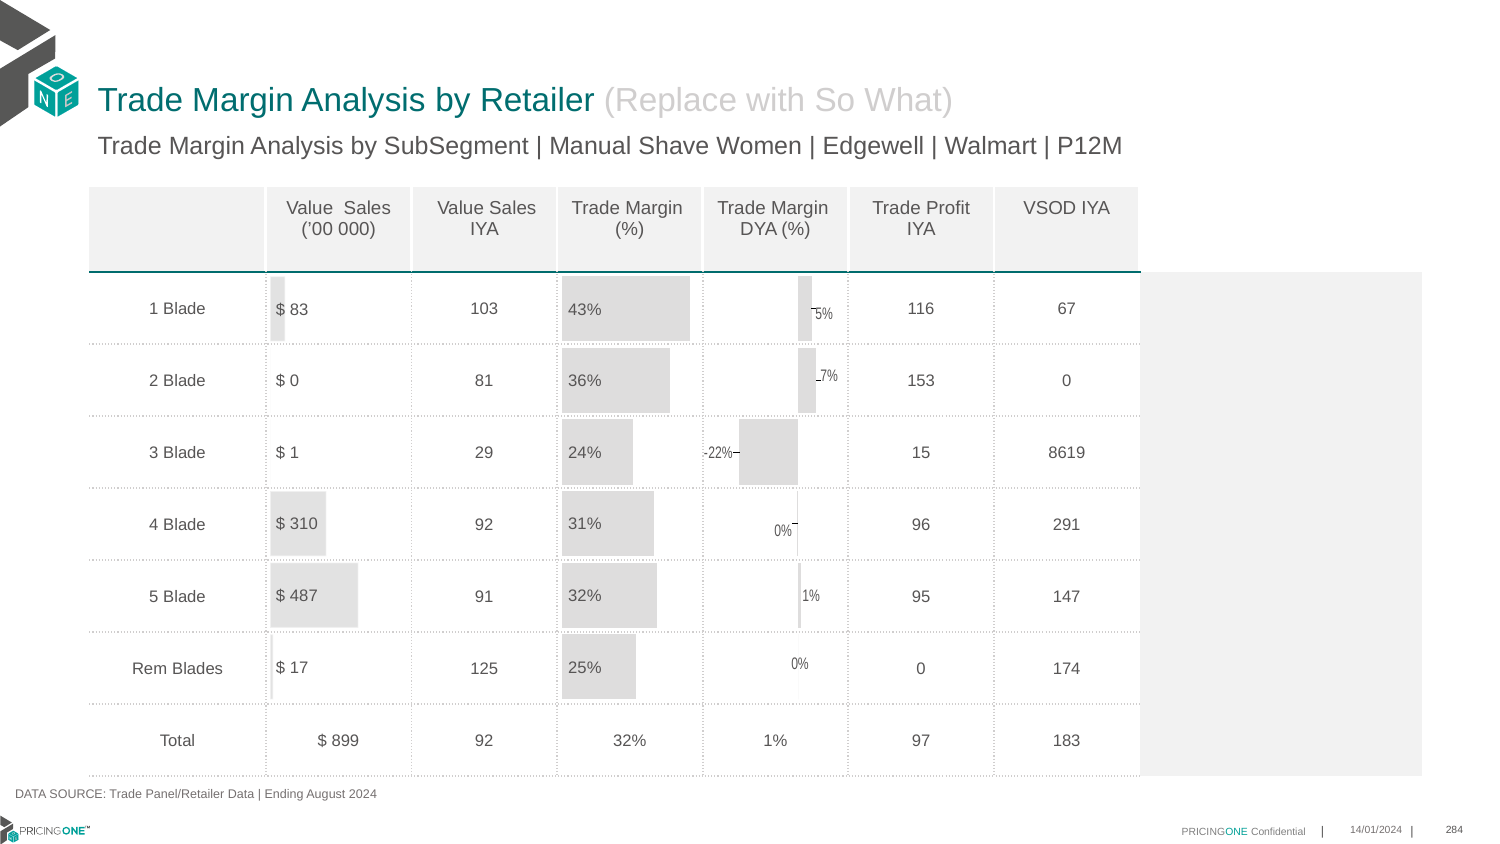

# Trade Margin Analysis by Retailer (Replace with So What)
Trade Margin Analysis by SubSegment | Manual Shave Women | Edgewell | Walmart | P12M
|  | Value Sales (’00 000) | Value Sales IYA | Trade Margin (%) | Trade Margin DYA (%) | Trade Profit IYA | VSOD IYA |  |
| --- | --- | --- | --- | --- | --- | --- | --- |
| 1 Blade |  | 103 |  |  | 116 | 67 |  |
| 2 Blade |  | 81 |  |  | 153 | 0 |  |
| 3 Blade |  | 29 |  |  | 15 | 8619 |  |
| 4 Blade |  | 92 |  |  | 96 | 291 |  |
| 5 Blade |  | 91 |  |  | 95 | 147 |  |
| Rem Blades |  | 125 |  |  | 0 | 174 |  |
| Total | $ 899 | 92 | 32% | 1% | 97 | 183 |  |

### Chart

| Category | Trade Margin DYA |
|---|---|
| 1 Blade | 0.05126064616389708 |
| 2 Blade | 0.0676963768764064 |
| 3 Blade | -0.22134876160285302 |
| 4 Blade | -0.0034544270272029998 |
| 5 Blade | 0.013060321484836879 |
| Rem Blades | 0.0 |
|  | None |

### Chart

| Category | Trade Margin % |
|---|---|
| 1 Blade | 0.42680001886114444 |
| 2 Blade | 0.35826132236633984 |
| 3 Blade | 0.23627582588026738 |
| 4 Blade | 0.307568277786555 |
| 5 Blade | 0.31750499113606195 |
| Rem Blades | 0.2467061080565805 |
|  | None |

### Chart

| Category | Value Sales |
|---|---|
| 1 Blade | 83.0 |
| 2 Blade | 0.0 |
| 3 Blade | 1.0 |
| 4 Blade | 310.0 |
| 5 Blade | 487.0 |
| Rem Blades | 17.0 |
|  | None |
DATA SOURCE: Trade Panel/Retailer Data | Ending August 2024

14/01/2024
284